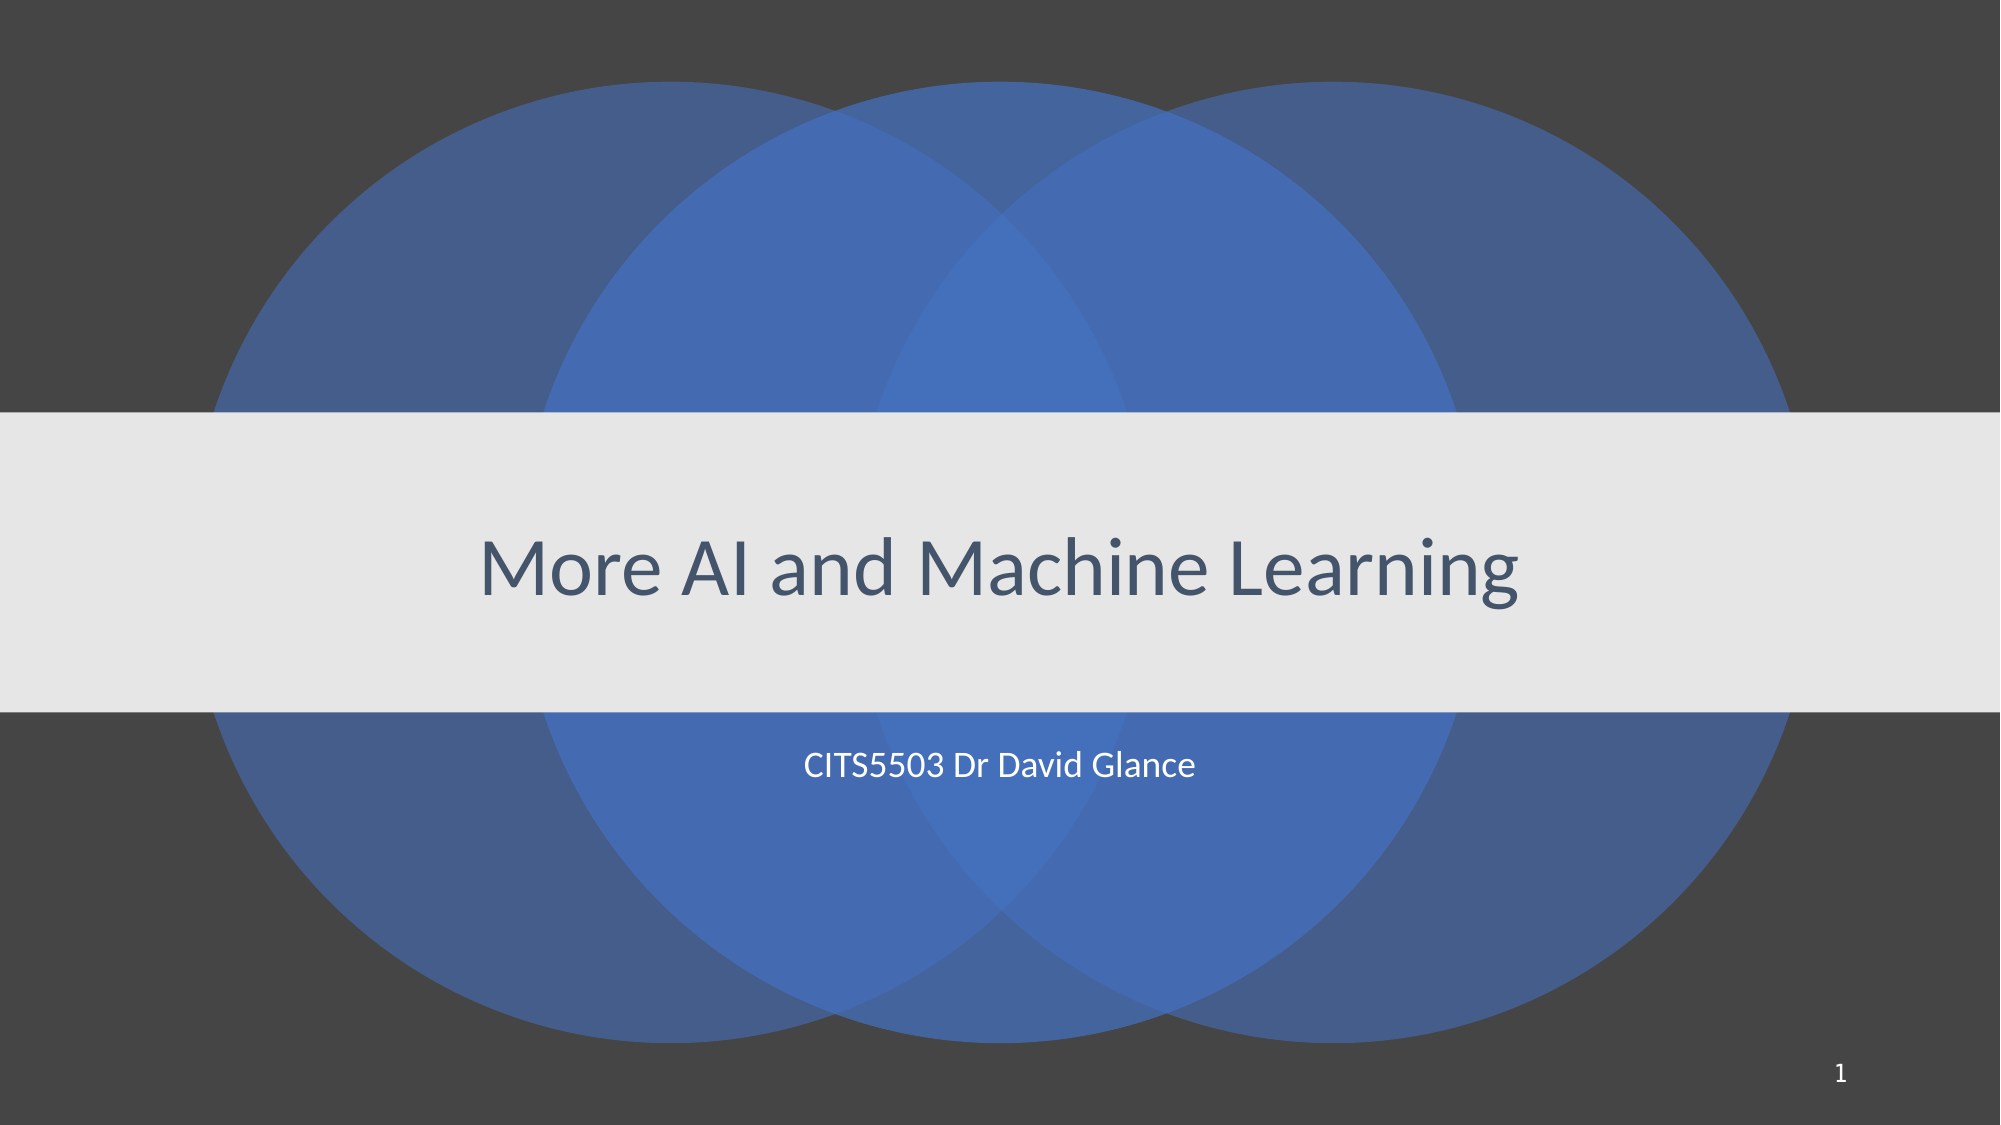

# More AI and Machine Learning
CITS5503 Dr David Glance

1